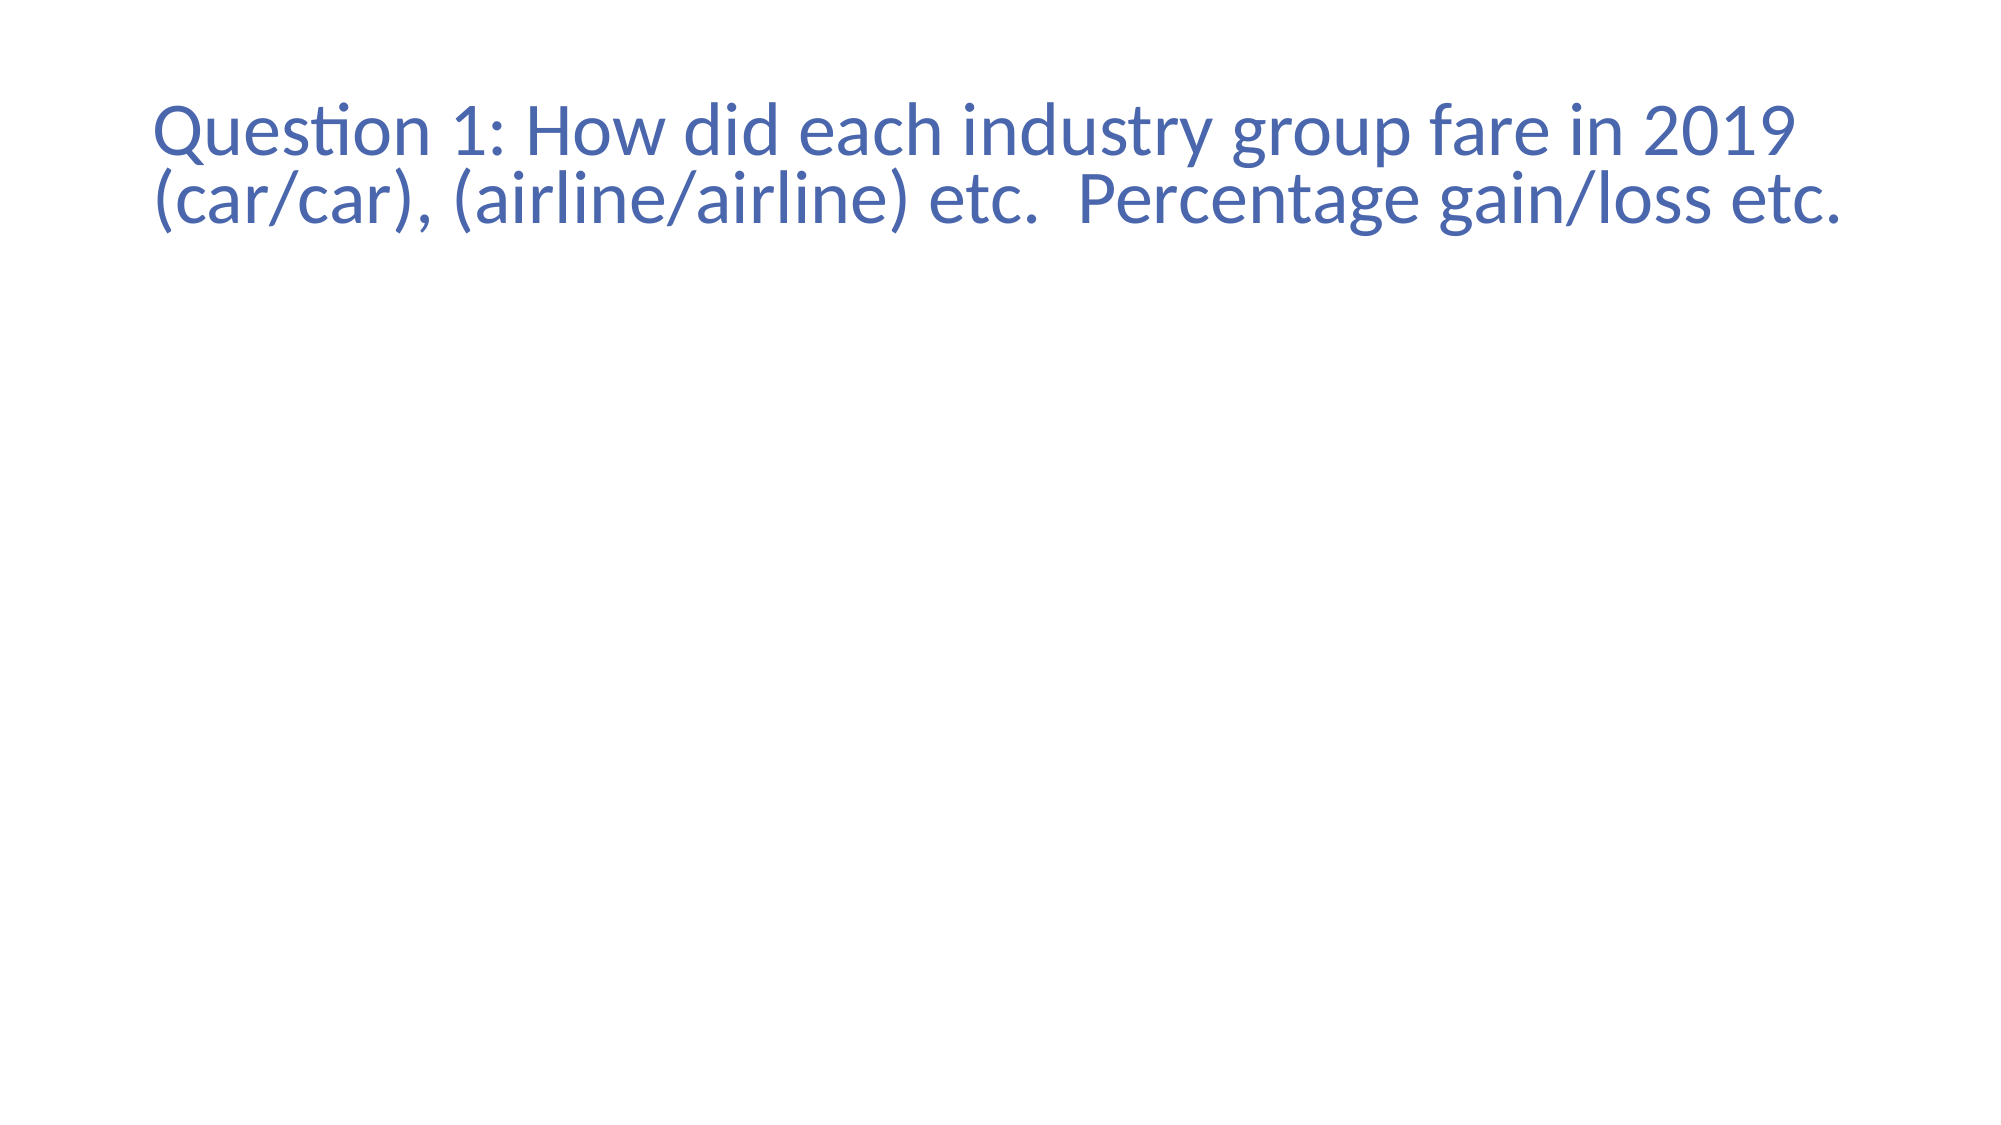

# Question 1: How did each industry group fare in 2019 (car/car), (airline/airline) etc.  Percentage gain/loss etc.